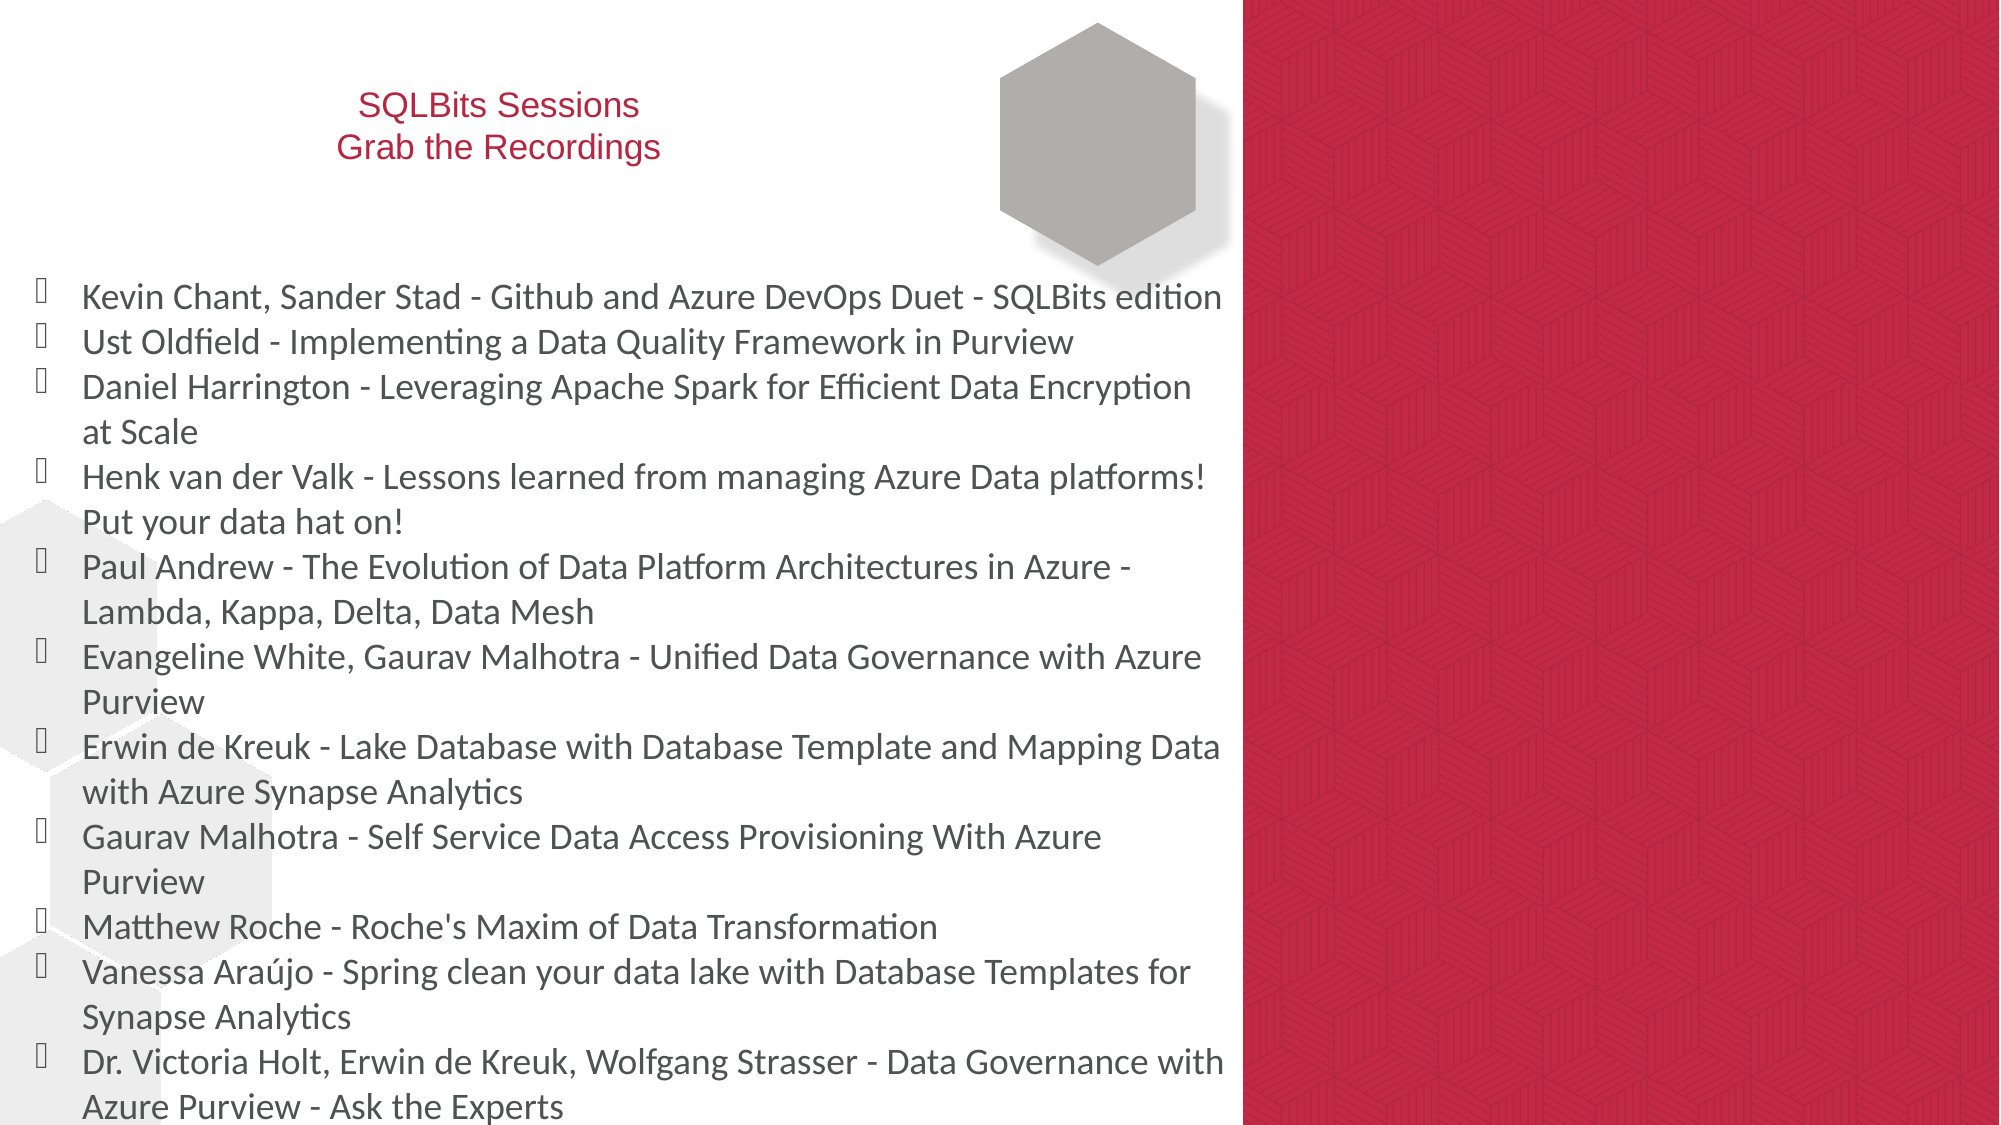

# SQLBits Sessions Grab the Recordings
Kevin Chant, Sander Stad - Github and Azure DevOps Duet - SQLBits edition
Ust Oldfield - Implementing a Data Quality Framework in Purview
Daniel Harrington - Leveraging Apache Spark for Efficient Data Encryption at Scale
Henk van der Valk - Lessons learned from managing Azure Data platforms! Put your data hat on!
Paul Andrew - The Evolution of Data Platform Architectures in Azure - Lambda, Kappa, Delta, Data Mesh
Evangeline White, Gaurav Malhotra - Unified Data Governance with Azure Purview
Erwin de Kreuk - Lake Database with Database Template and Mapping Data with Azure Synapse Analytics
Gaurav Malhotra - Self Service Data Access Provisioning With Azure Purview
Matthew Roche - Roche's Maxim of Data Transformation
Vanessa Araújo - Spring clean your data lake with Database Templates for Synapse Analytics
Dr. Victoria Holt, Erwin de Kreuk, Wolfgang Strasser - Data Governance with Azure Purview - Ask the Experts